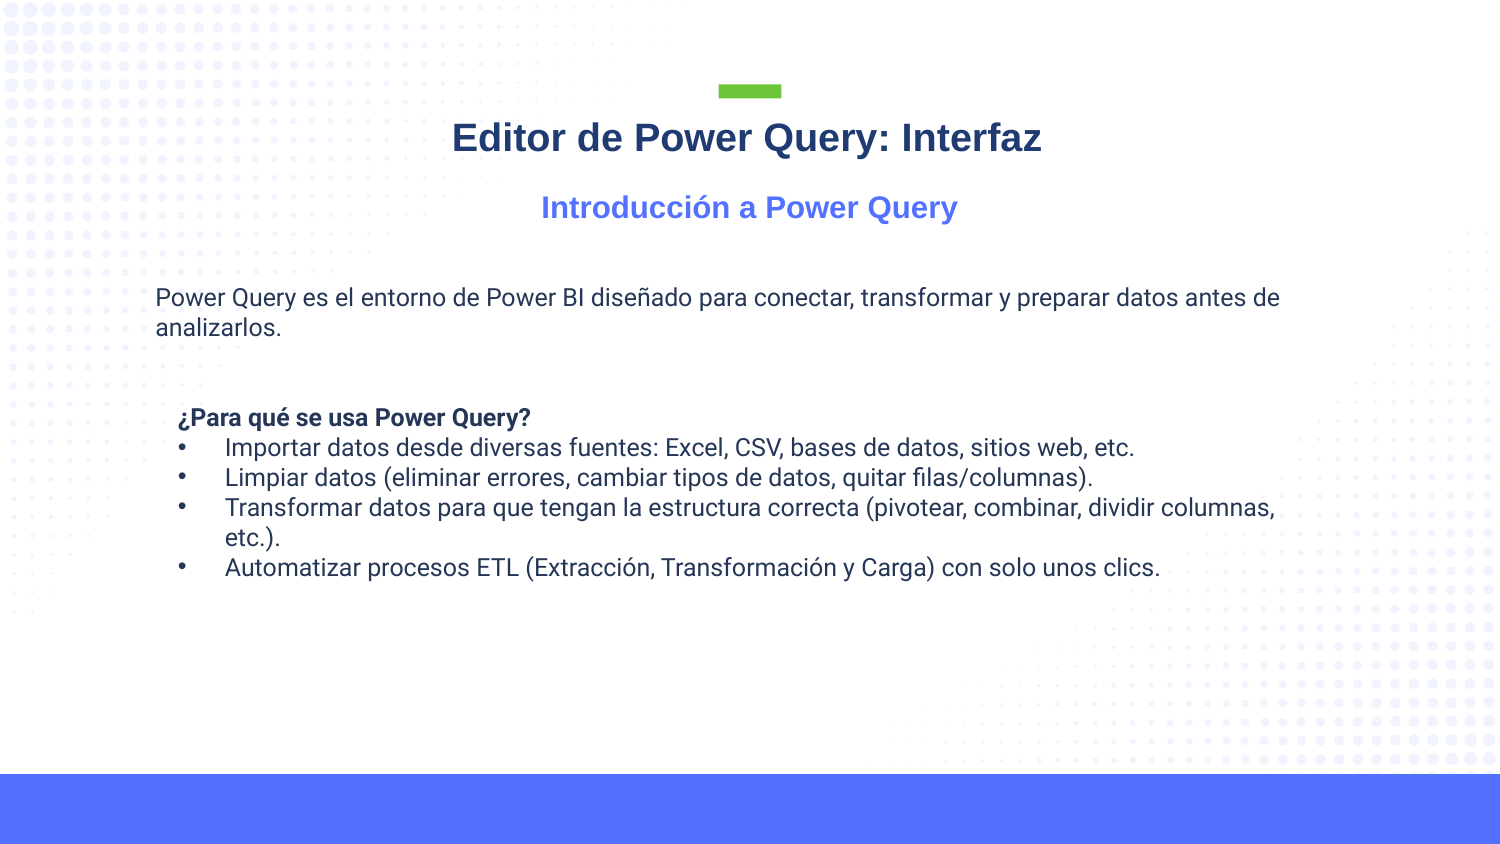

Editor de Power Query: Interfaz
Introducción a Power Query
Power Query es el entorno de Power BI diseñado para conectar, transformar y preparar datos antes de analizarlos.

¿Para qué se usa Power Query?
Importar datos desde diversas fuentes: Excel, CSV, bases de datos, sitios web, etc.
Limpiar datos (eliminar errores, cambiar tipos de datos, quitar filas/columnas).
Transformar datos para que tengan la estructura correcta (pivotear, combinar, dividir columnas, etc.).
Automatizar procesos ETL (Extracción, Transformación y Carga) con solo unos clics.